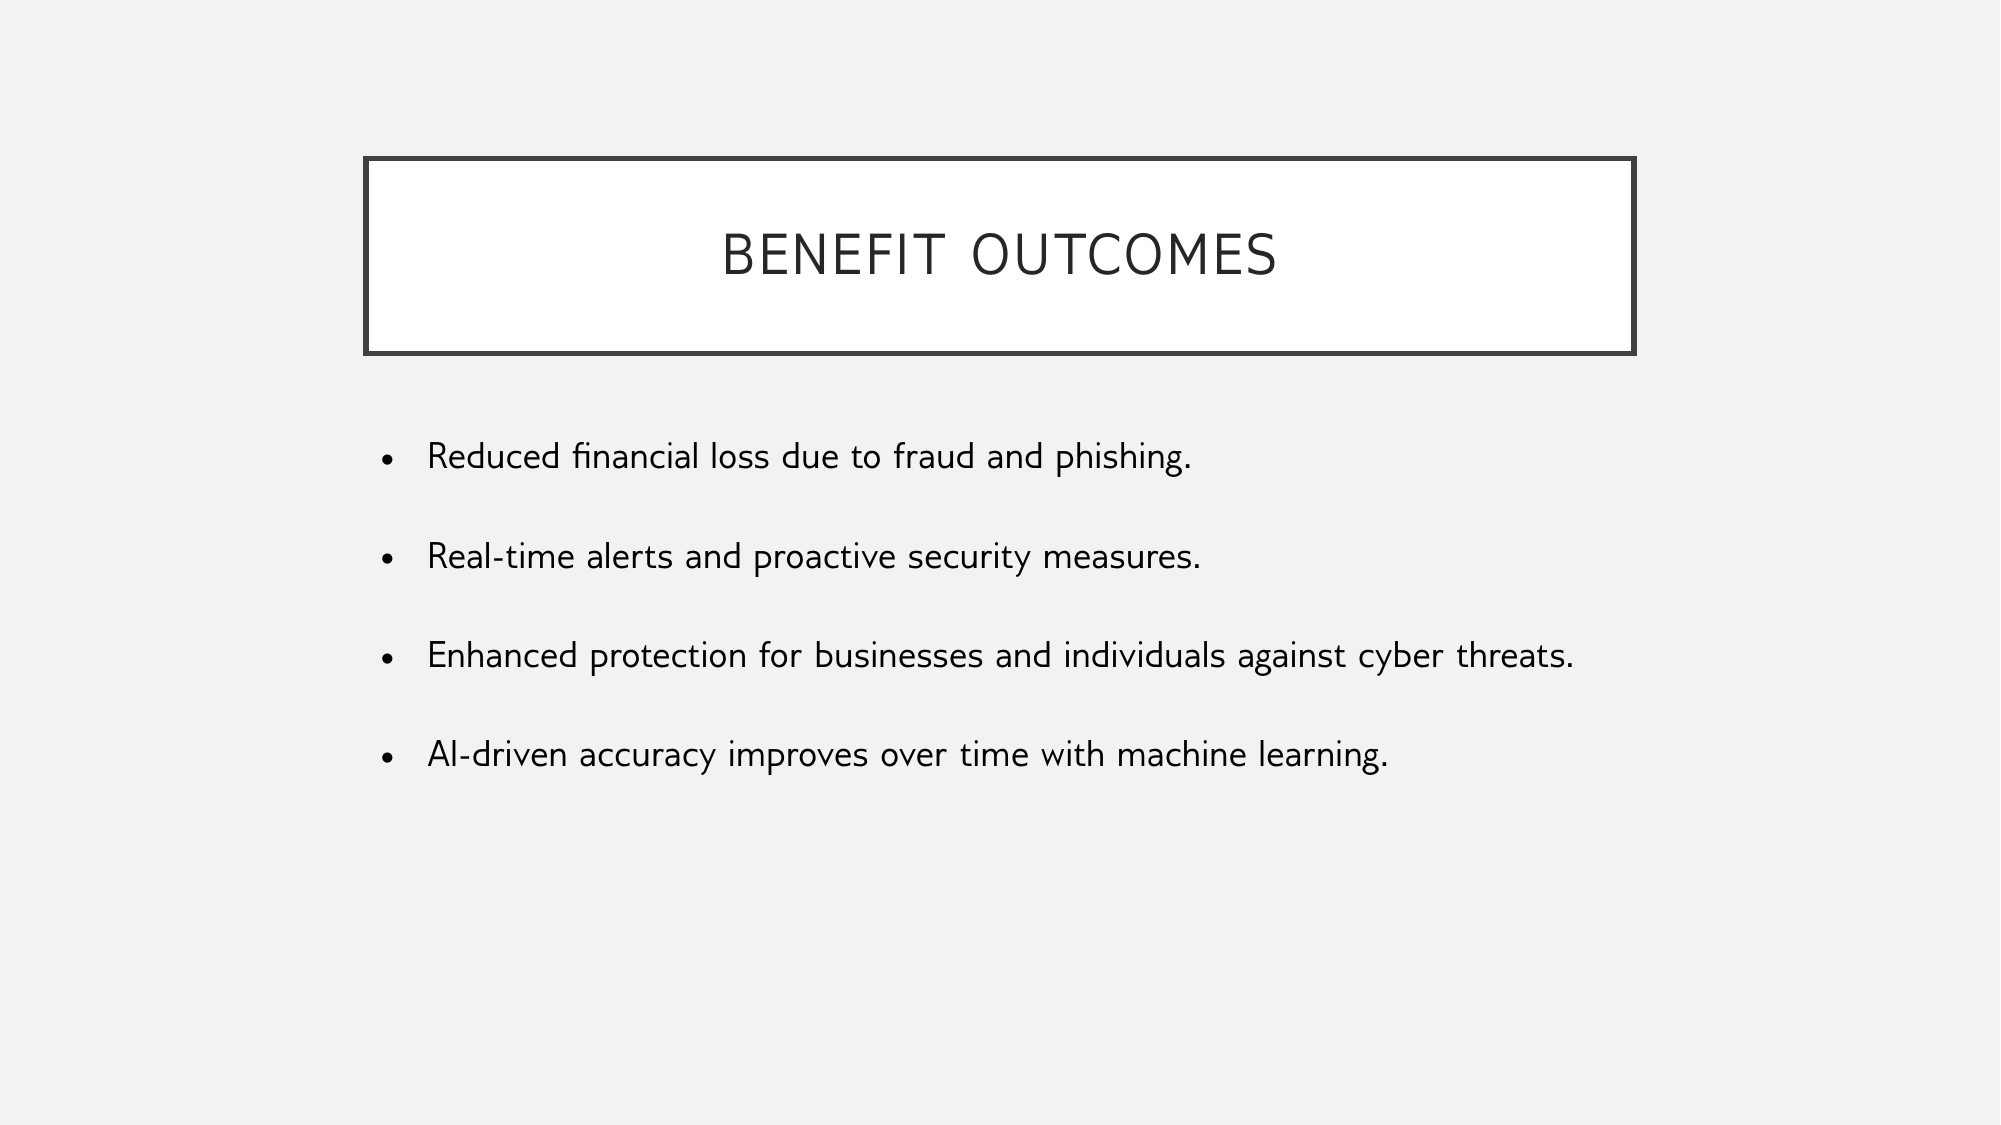

# Benefit outcomes
| Reduced financial loss due to fraud and phishing. |
| --- |
| Real-time alerts and proactive security measures. |
| Enhanced protection for businesses and individuals against cyber threats. |
| AI-driven accuracy improves over time with machine learning. |